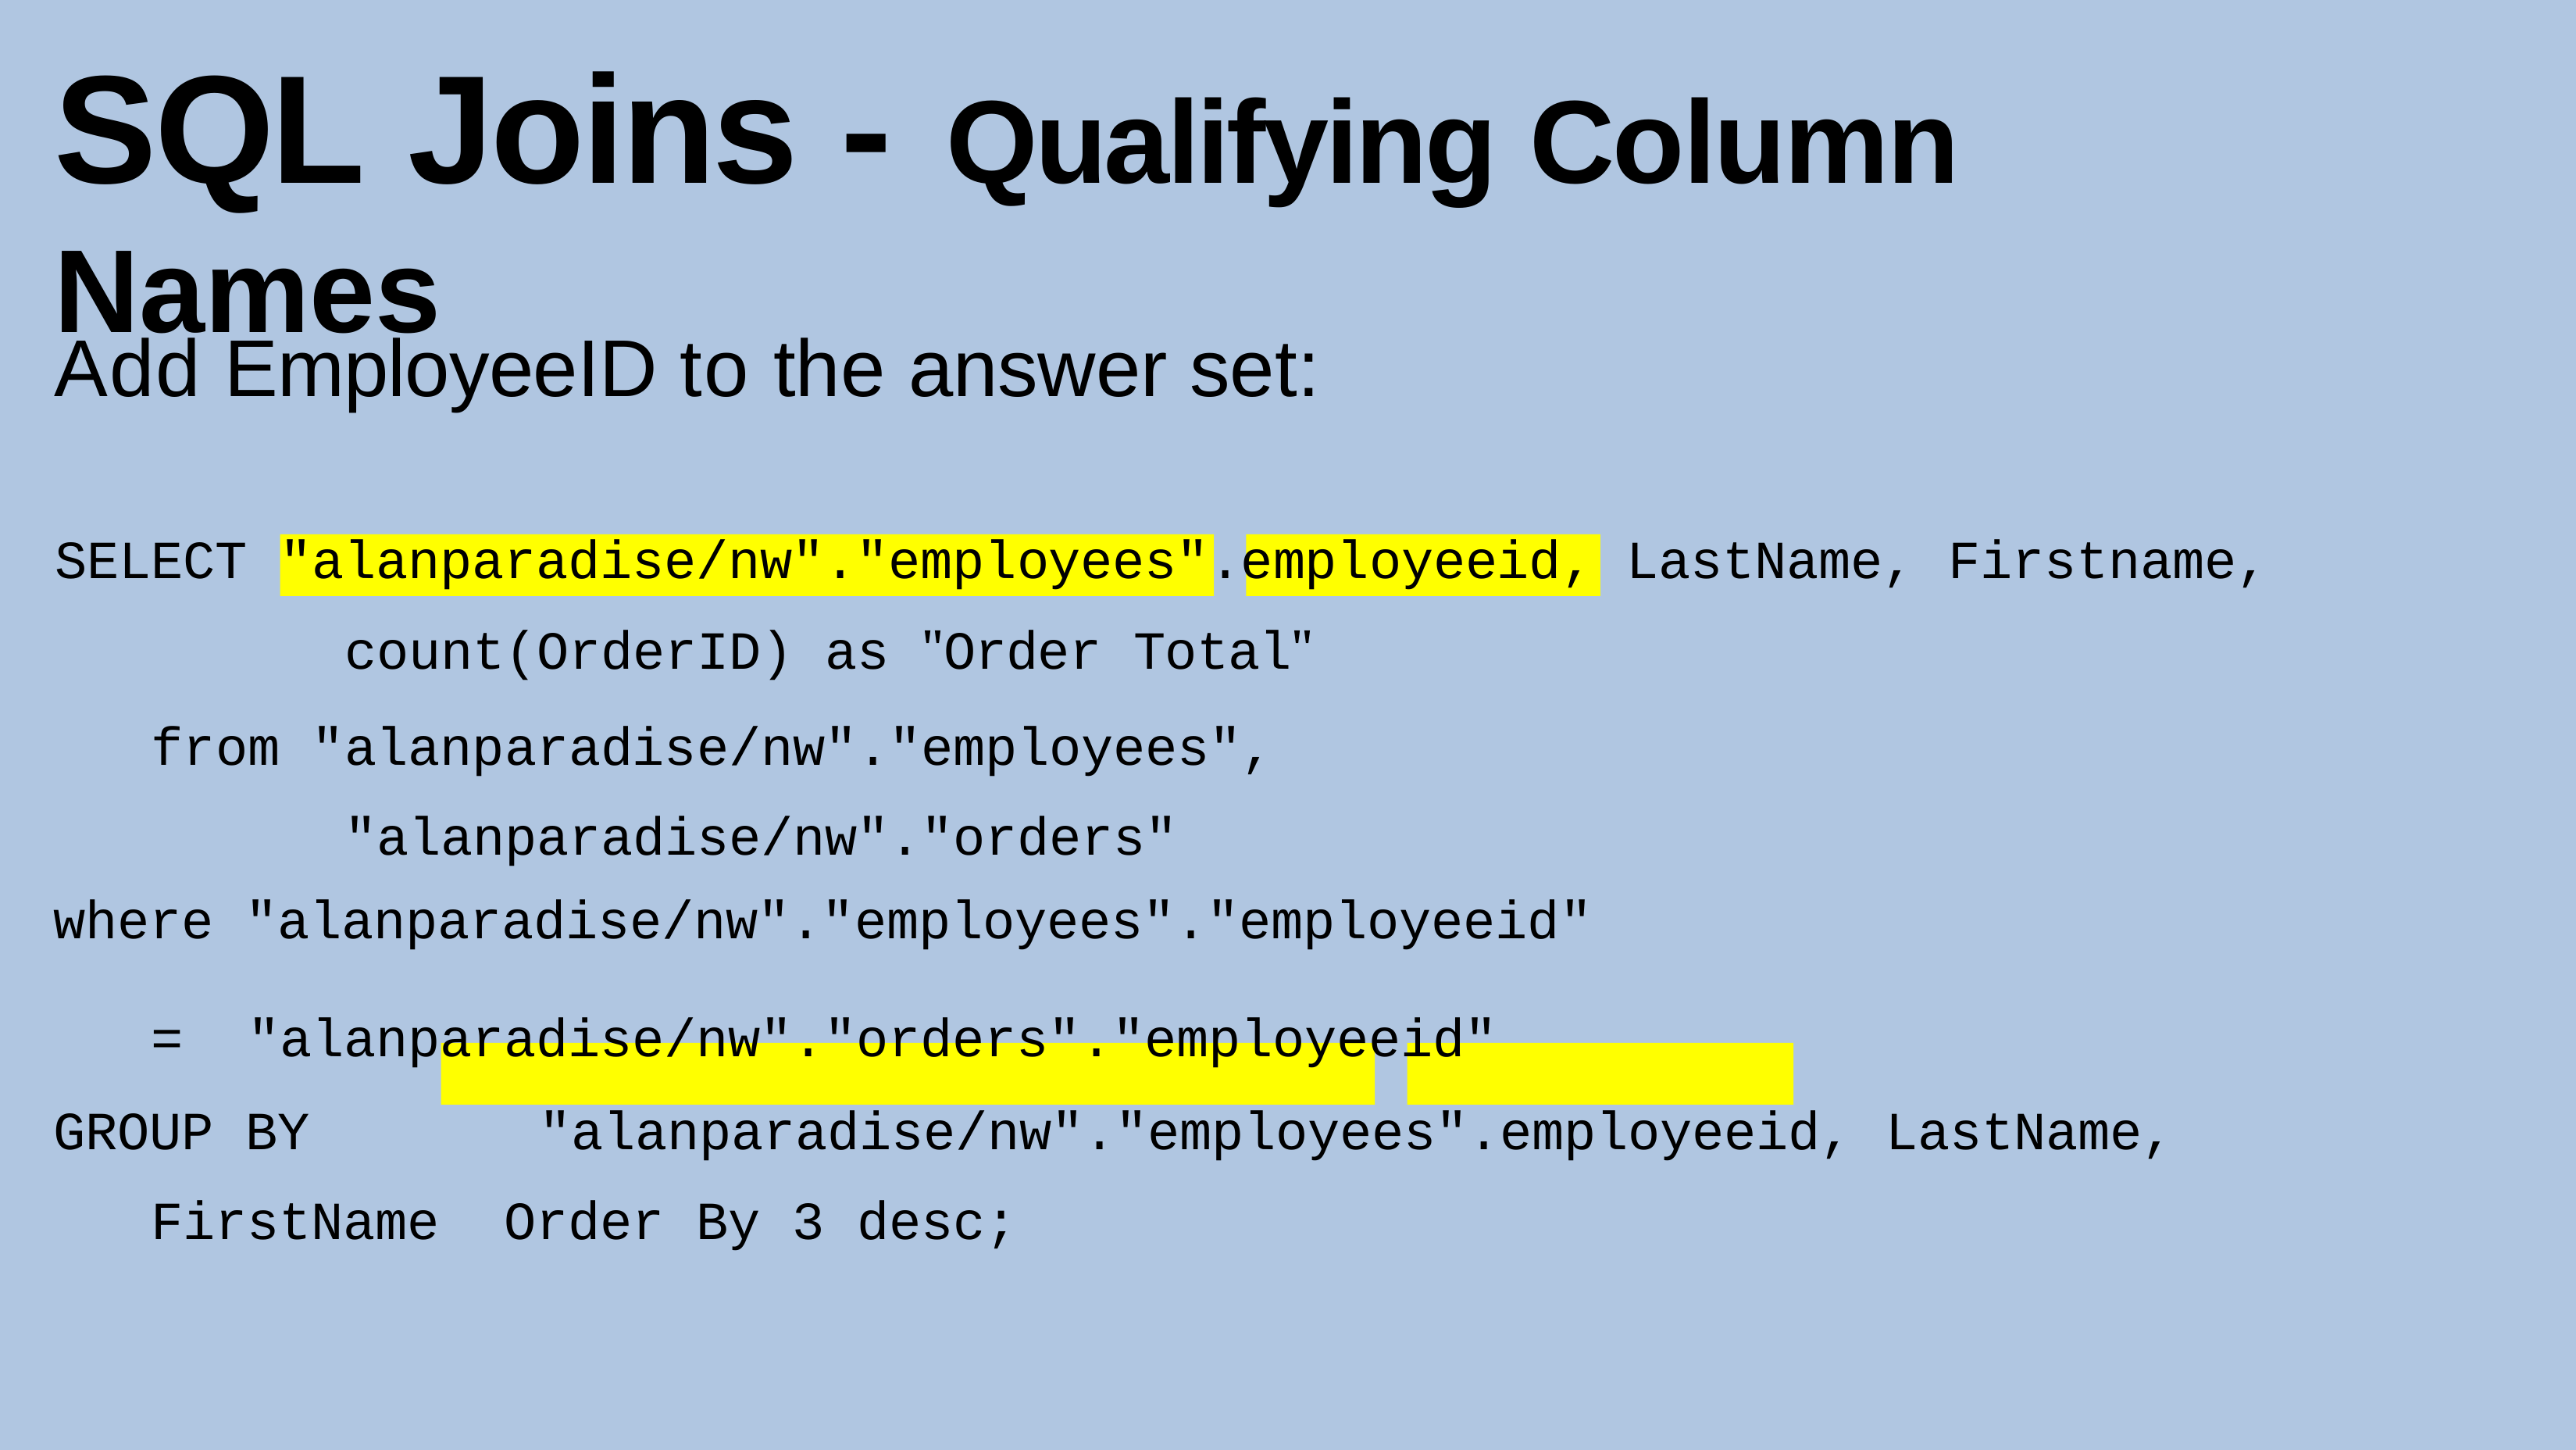

# SQL Joins - Qualifying Column Names
Add EmployeeID to the answer set:
SELECT "alanparadise/nw"."employees".employeeid, LastName, Firstname,  count(OrderID) as "Order Total"
from "alanparadise/nw"."employees",  "alanparadise/nw"."orders"
where "alanparadise/nw"."employees"."employeeid"	=  "alanparadise/nw"."orders"."employeeid"
GROUP BY	"alanparadise/nw"."employees".employeeid, LastName, FirstName  Order By 3 desc;